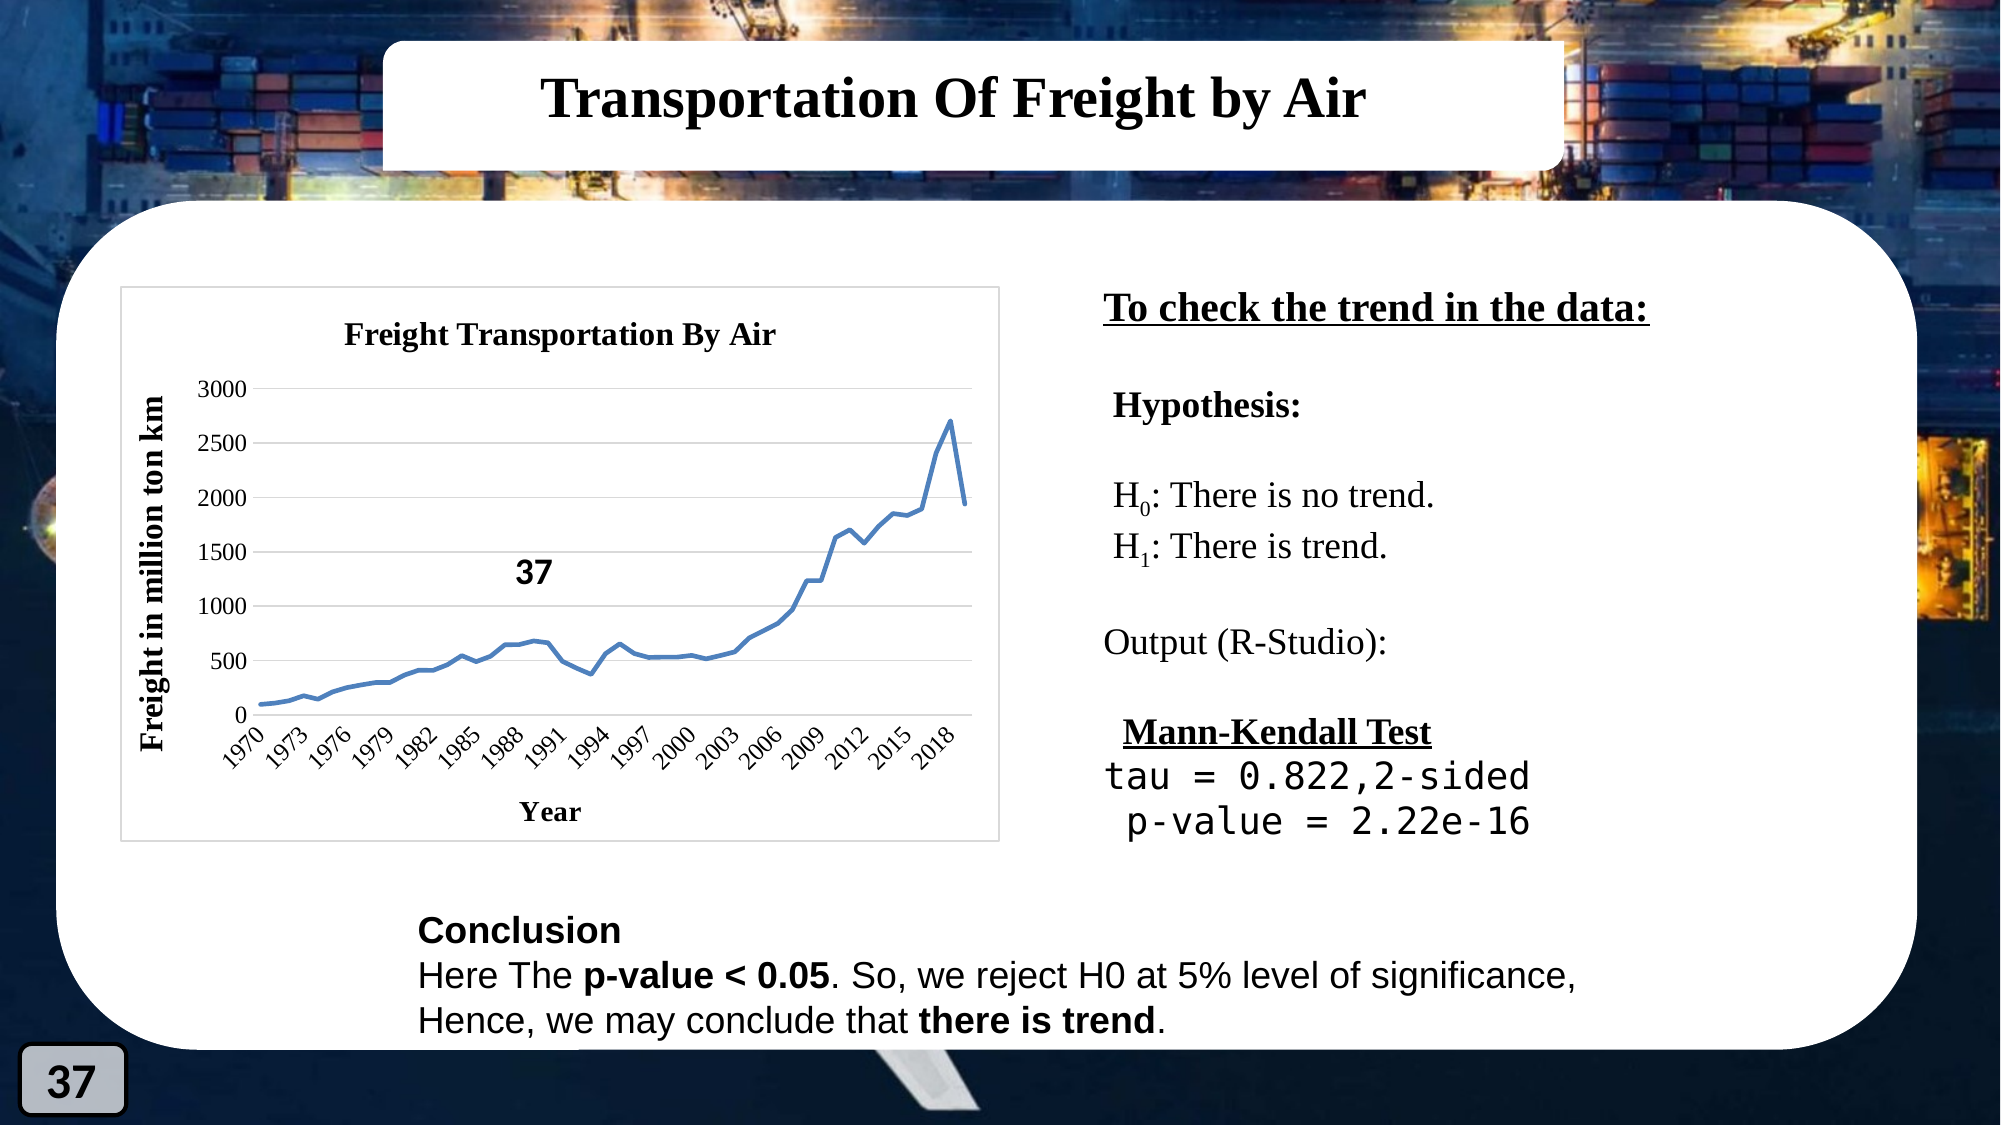

Transportation Of Freight by Air

To check the trend in the data:

 Hypothesis:

 H0: There is no trend.
 H1: There is trend.

Output (R-Studio):

  Mann-Kendall Test
tau = 0.822,2-sided
 p-value = 2.22e-16

### Chart: Freight Transportation By Air

| Category |  |
|---|---|
| 1970 | 96.3 |
| 1971 | 108.4 |
| 1972 | 131.1 |
| 1973 | 176.5 |
| 1974 | 144.7 |
| 1975 | 211.3 |
| 1976 | 250.7 |
| 1977 | 275.9 |
| 1978 | 297.7 |
| 1979 | 297.6 |
| 1980 | 366.0 |
| 1981 | 411.4 |
| 1982 | 409.9 |
| 1983 | 461.6 |
| 1984 | 545.5 |
| 1985 | 489.7 |
| 1986 | 539.7 |
| 1987 | 645.2 |
| 1988 | 646.3 |
| 1989 | 680.6 |
| 1990 | 662.9 |
| 1991 | 493.1 |
| 1992 | 429.4 |
| 1993 | 372.4 |
| 1994 | 563.6 |
| 1995 | 653.9 |
| 1996 | 565.0 |
| 1997 | 528.0 |
| 1998 | 531.3 |
| 1999 | 531.2 |
| 2000 | 547.65 |
| 2001 | 515.37 |
| 2002 | 546.34 |
| 2003 | 579.85 |
| 2004 | 708.48 |
| 2005 | 774.04 |
| 2006 | 842.55 |
| 2007 | 967.68 |
| 2008 | 1233.94 |
| 2009 | 1235.16 |
| 2010 | 1630.96 |
| 2011 | 1702.7 |
| 2012 | 1579.23 |
| 2013 | 1733.76 |
| 2014 | 1851.33 |
| 2015 | 1833.85 |
| 2016 | 1893.88 |
| 2017 | 2407.1 |
| 2018 | 2703.96 |
| 2019 | 1938.23 |
37
Conclusion
Here The p-value < 0.05. So, we reject H0 at 5% level of significance, Hence, we may conclude that there is trend.
37